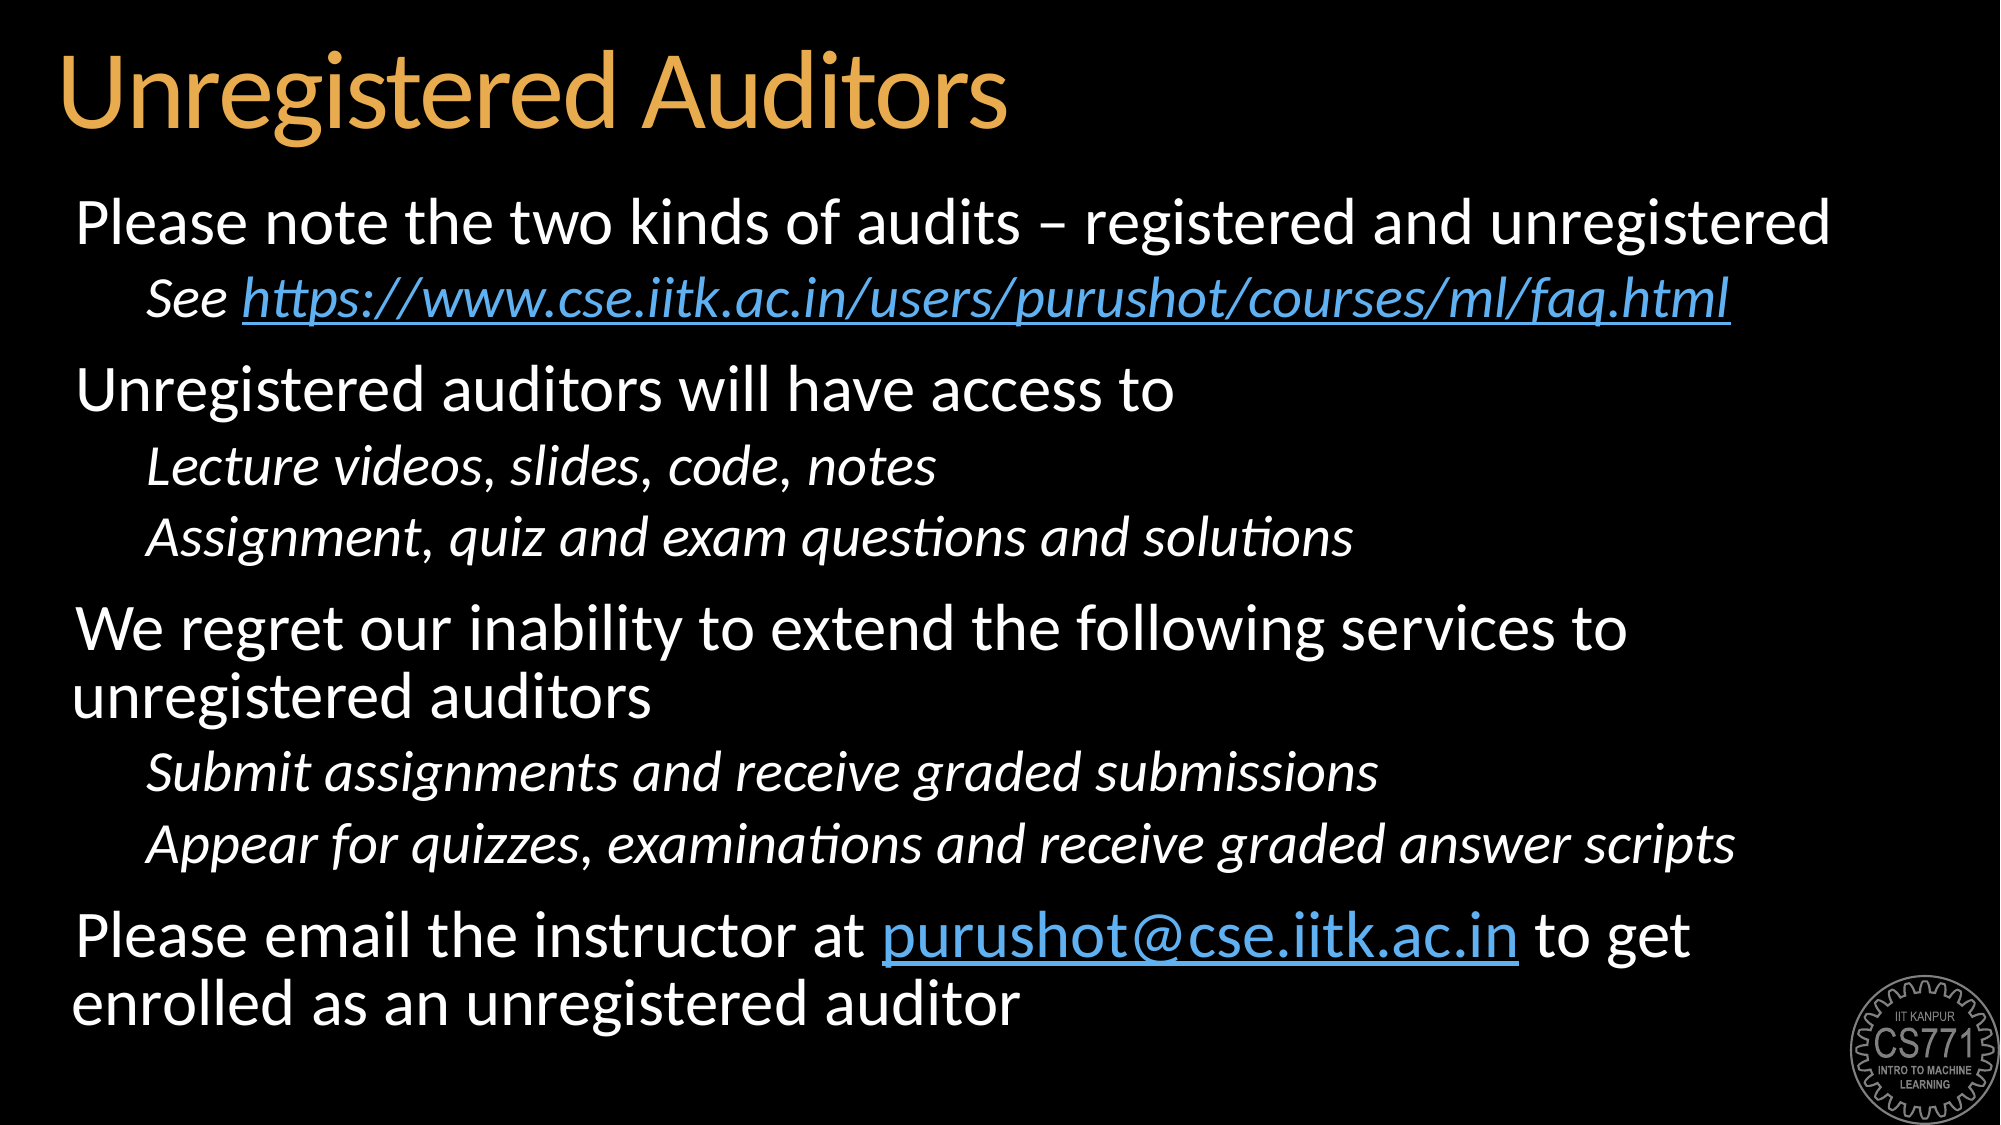

# Unregistered Auditors
Please note the two kinds of audits – registered and unregistered
See https://www.cse.iitk.ac.in/users/purushot/courses/ml/faq.html
Unregistered auditors will have access to
Lecture videos, slides, code, notes
Assignment, quiz and exam questions and solutions
We regret our inability to extend the following services to unregistered auditors
Submit assignments and receive graded submissions
Appear for quizzes, examinations and receive graded answer scripts
Please email the instructor at purushot@cse.iitk.ac.in to get enrolled as an unregistered auditor